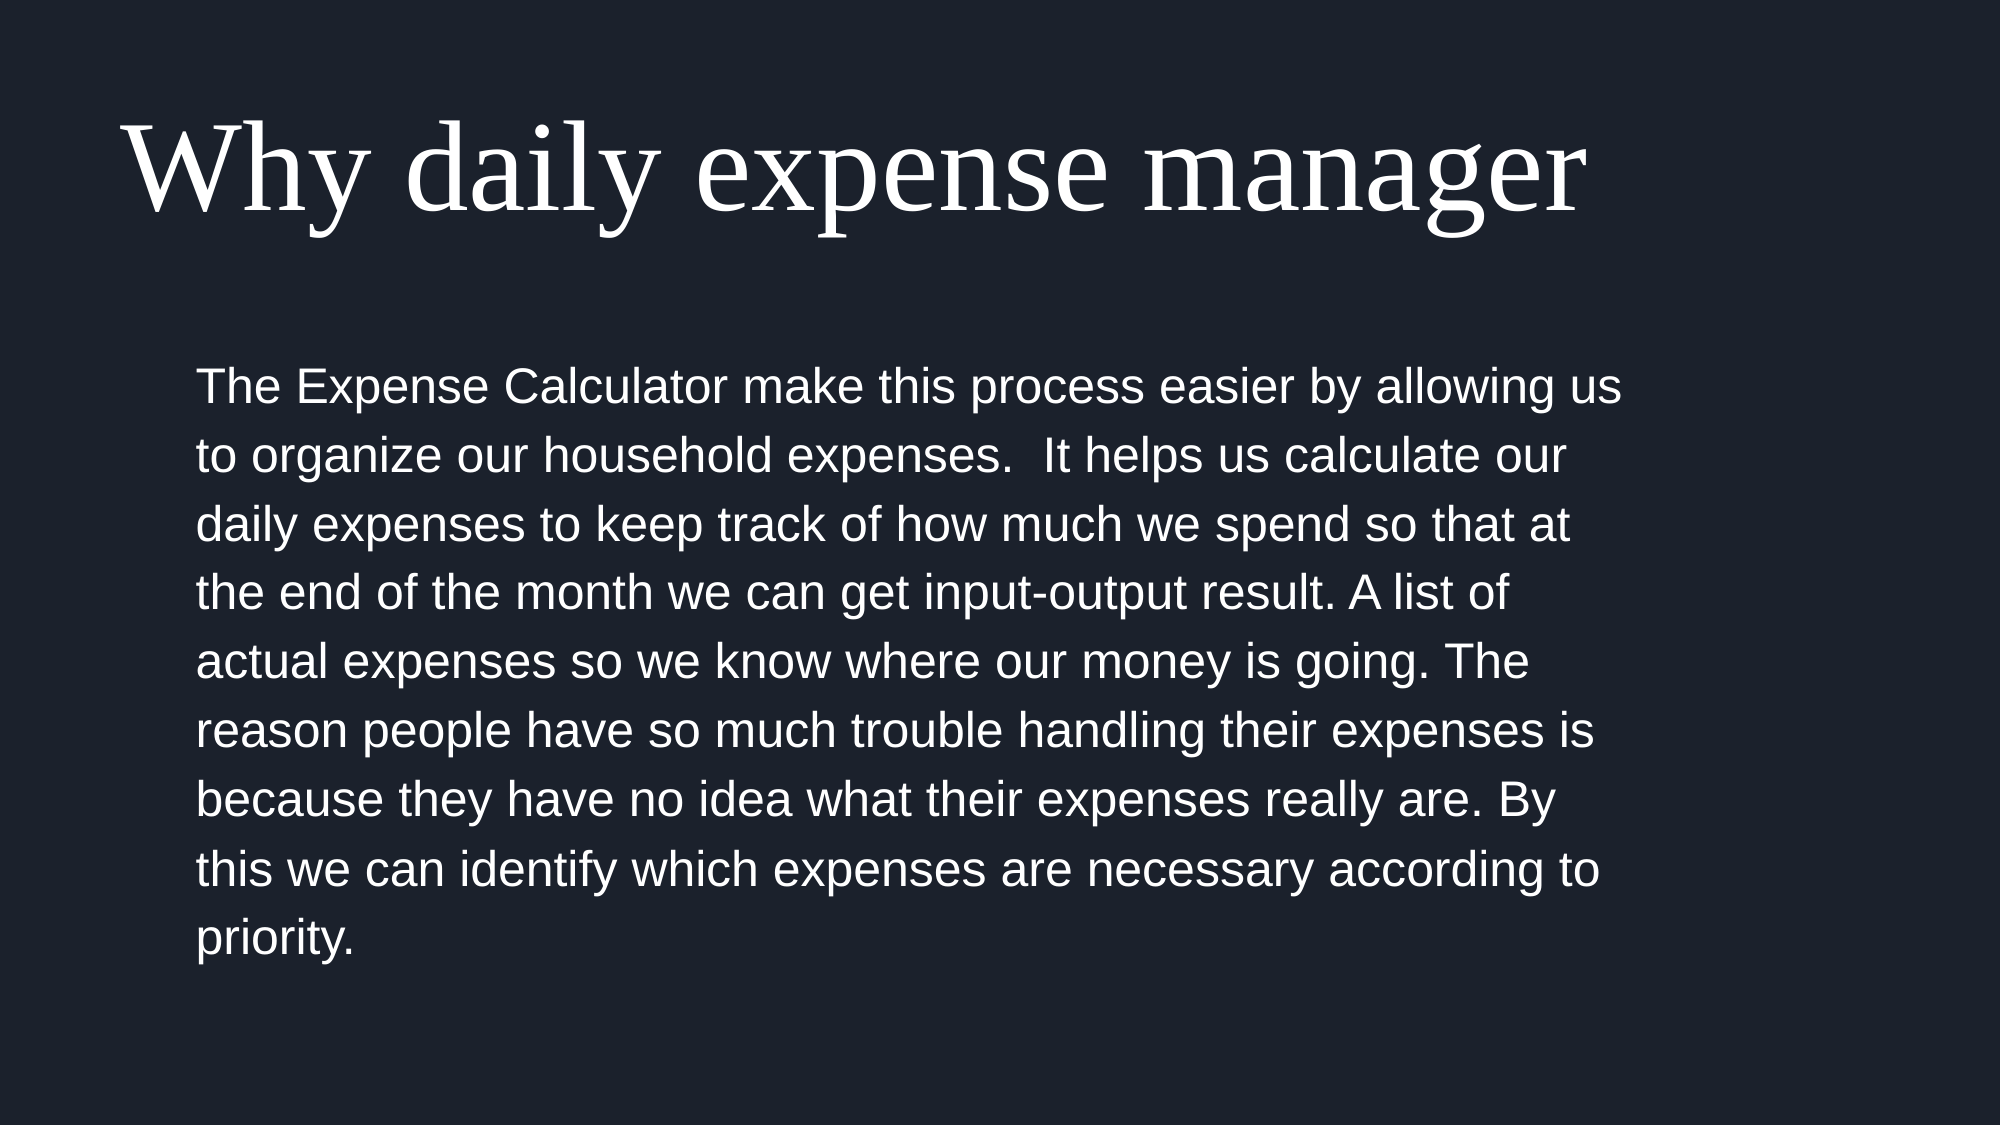

Why daily expense manager
The Expense Calculator make this process easier by allowing us to organize our household expenses.  It helps us calculate our daily expenses to keep track of how much we spend so that at the end of the month we can get input-output result. A list of actual expenses so we know where our money is going. The reason people have so much trouble handling their expenses is because they have no idea what their expenses really are. By this we can identify which expenses are necessary according to priority.